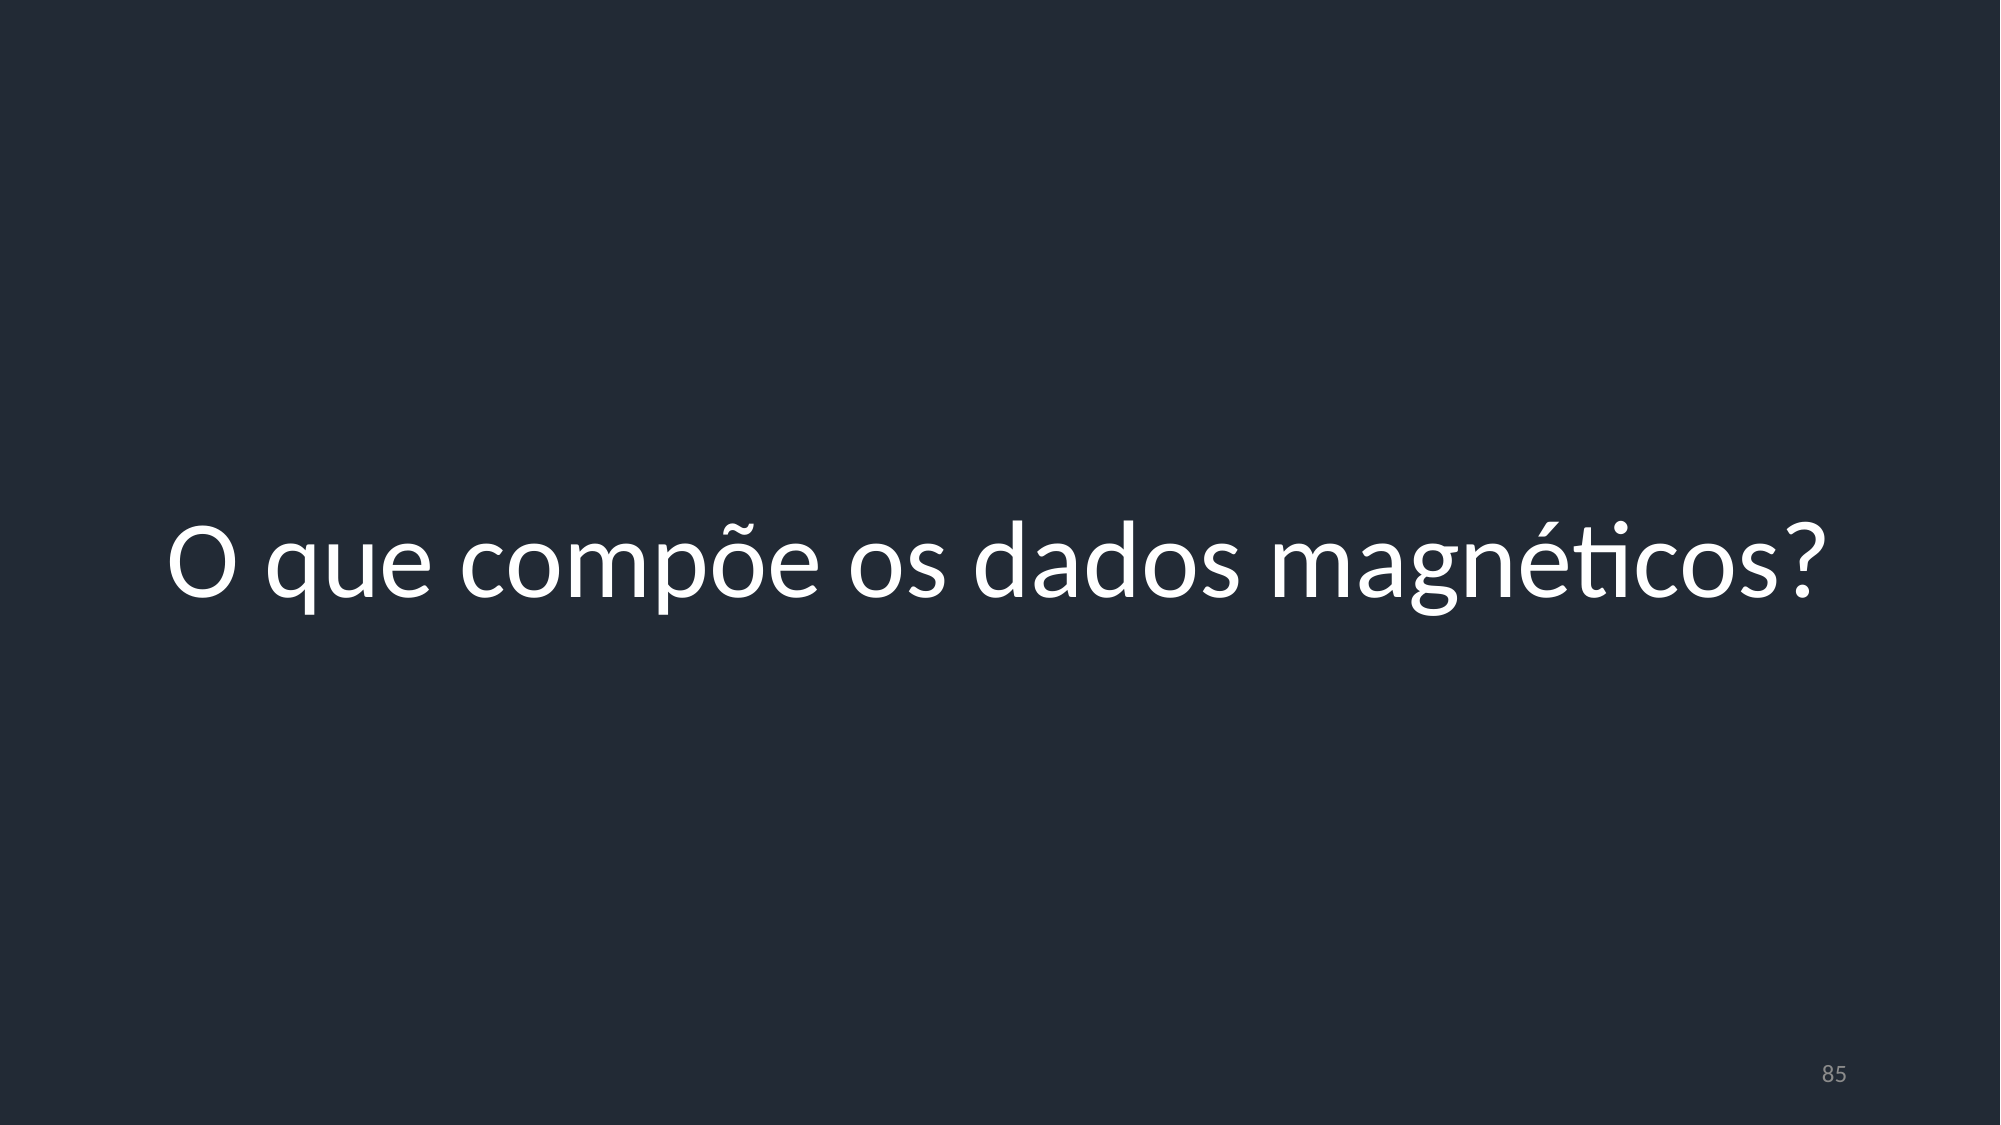

O que compõe os dados magnéticos?
85